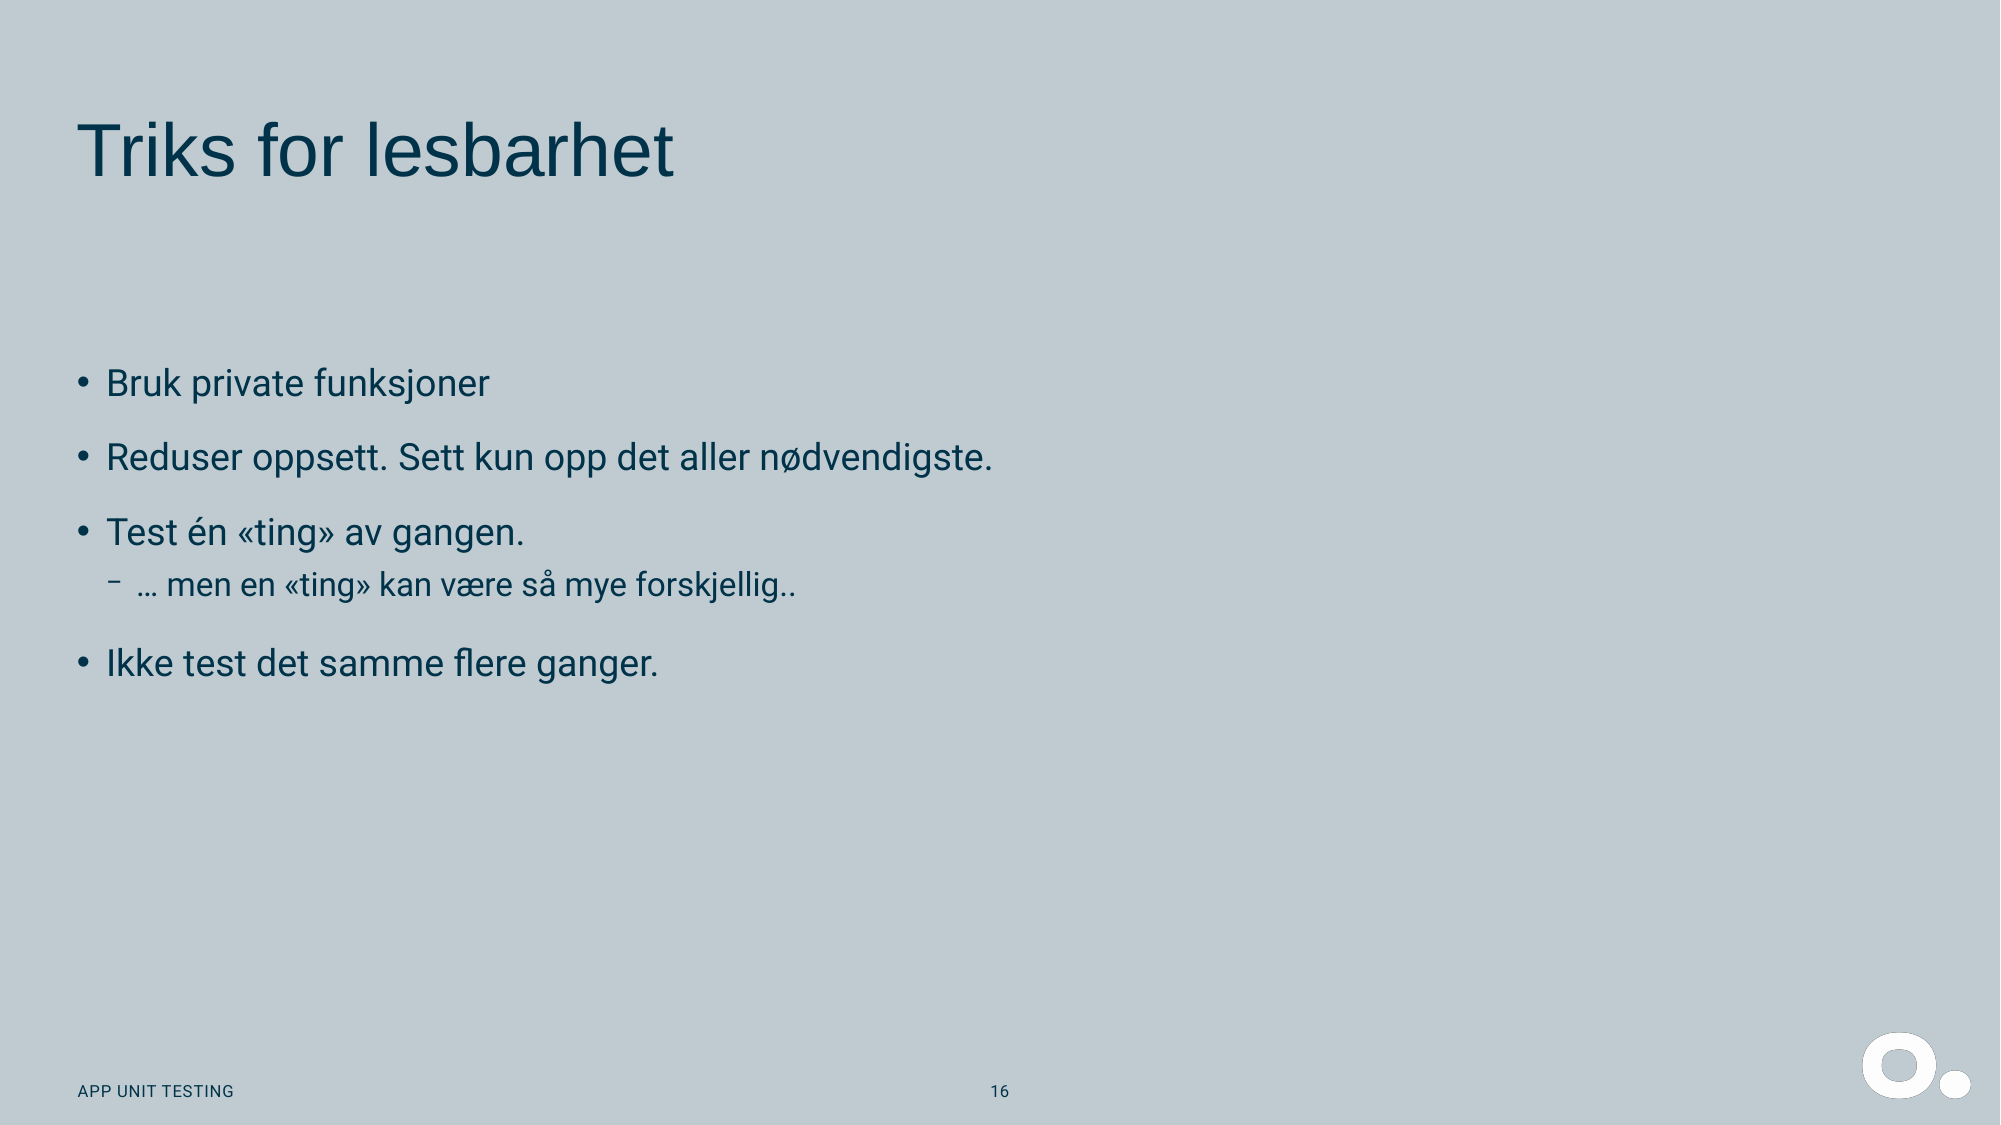

# Triks for lesbarhet
Bruk private funksjoner
Reduser oppsett. Sett kun opp det aller nødvendigste.
Test én «ting» av gangen.
… men en «ting» kan være så mye forskjellig..
Ikke test det samme flere ganger.

APP Unit testing
16